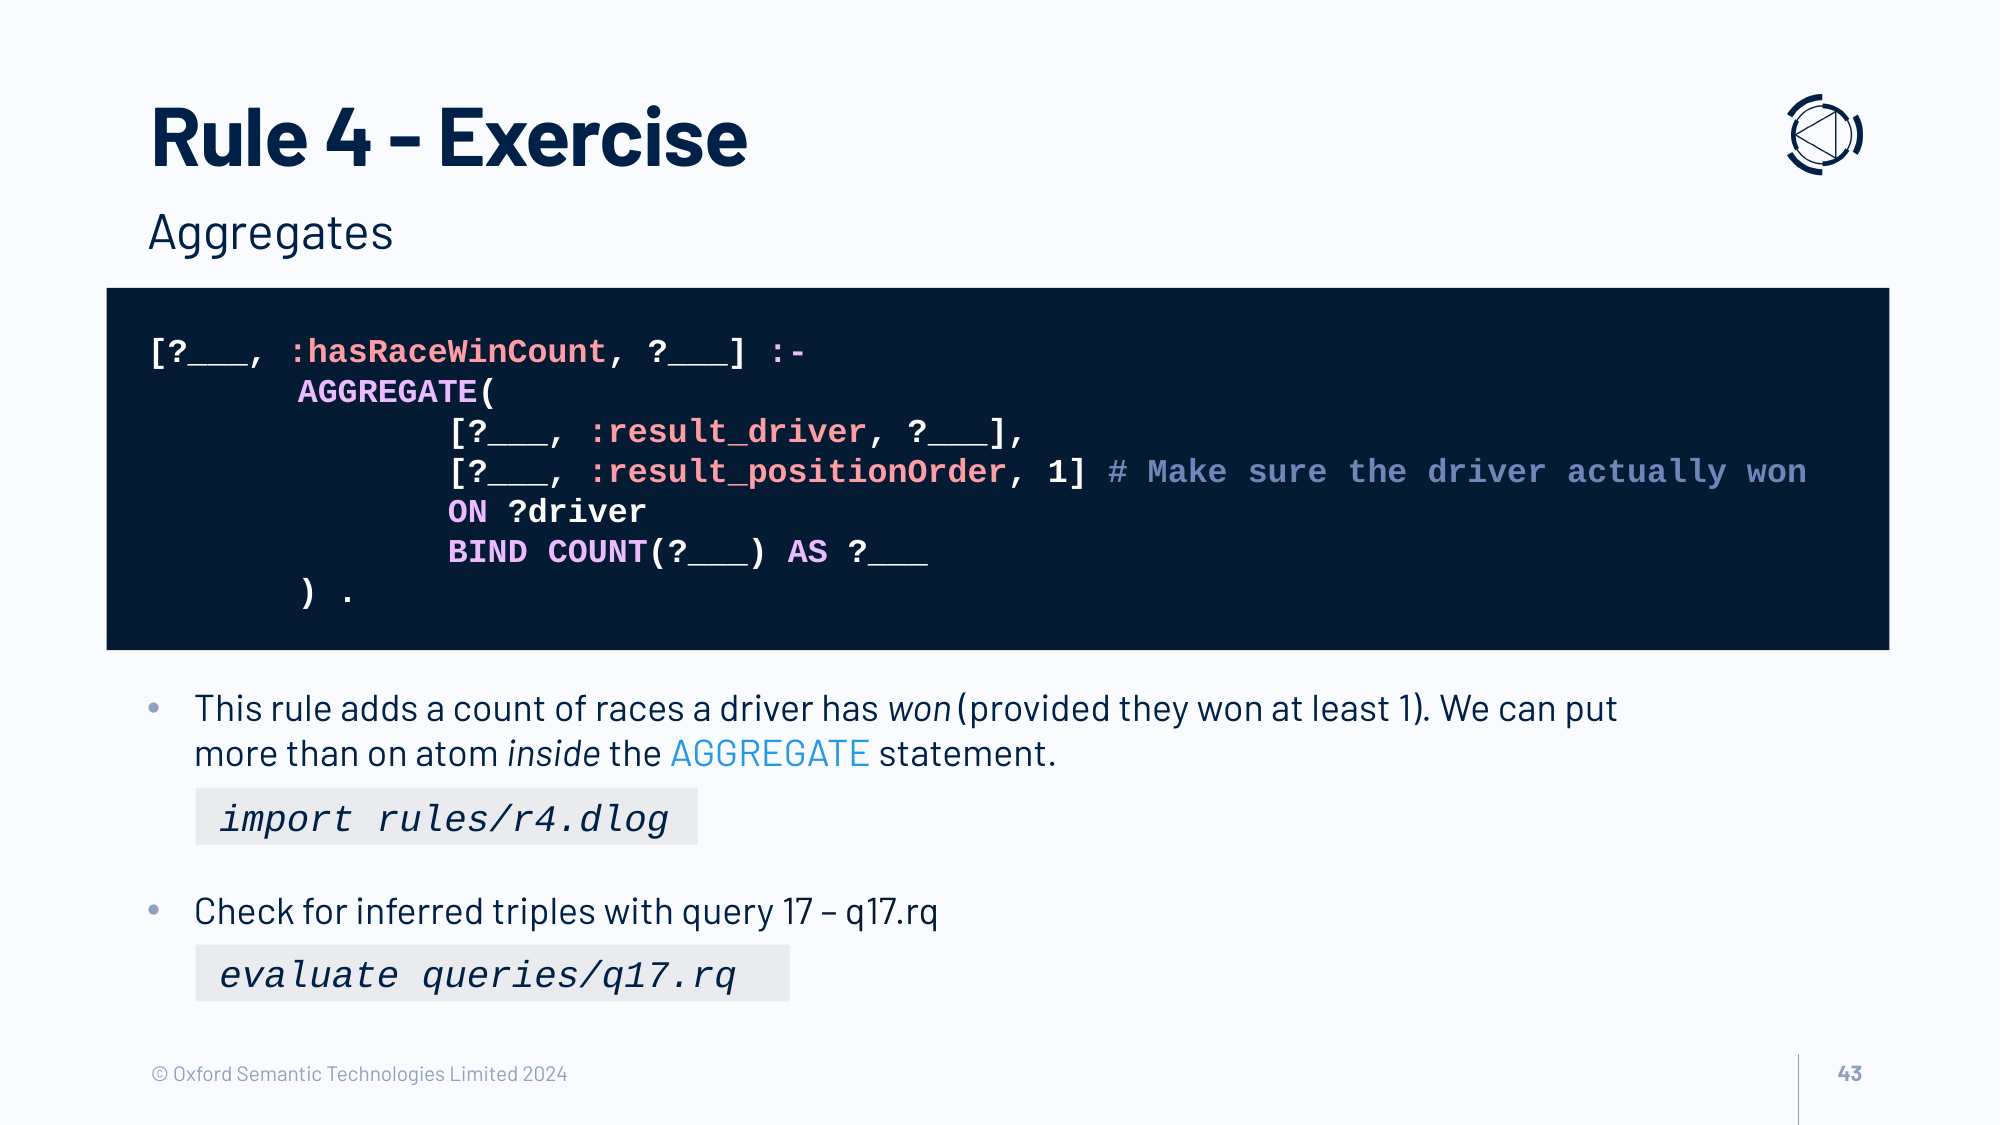

# Rule 4 - Exercise
Aggregates
[?___, :hasRaceWinCount, ?___] :-
	AGGREGATE(
		[?___, :result_driver, ?___],
		[?___, :result_positionOrder, 1] # Make sure the driver actually won
		ON ?driver
		BIND COUNT(?___) AS ?___
	) .
This rule adds a count of races a driver has won (provided they won at least 1). We can put more than on atom inside the AGGREGATE statement.
import rules/r4.dlog
Check for inferred triples with query 17 – q17.rq
evaluate queries/q17.rq
© Oxford Semantic Technologies Limited 2024
43